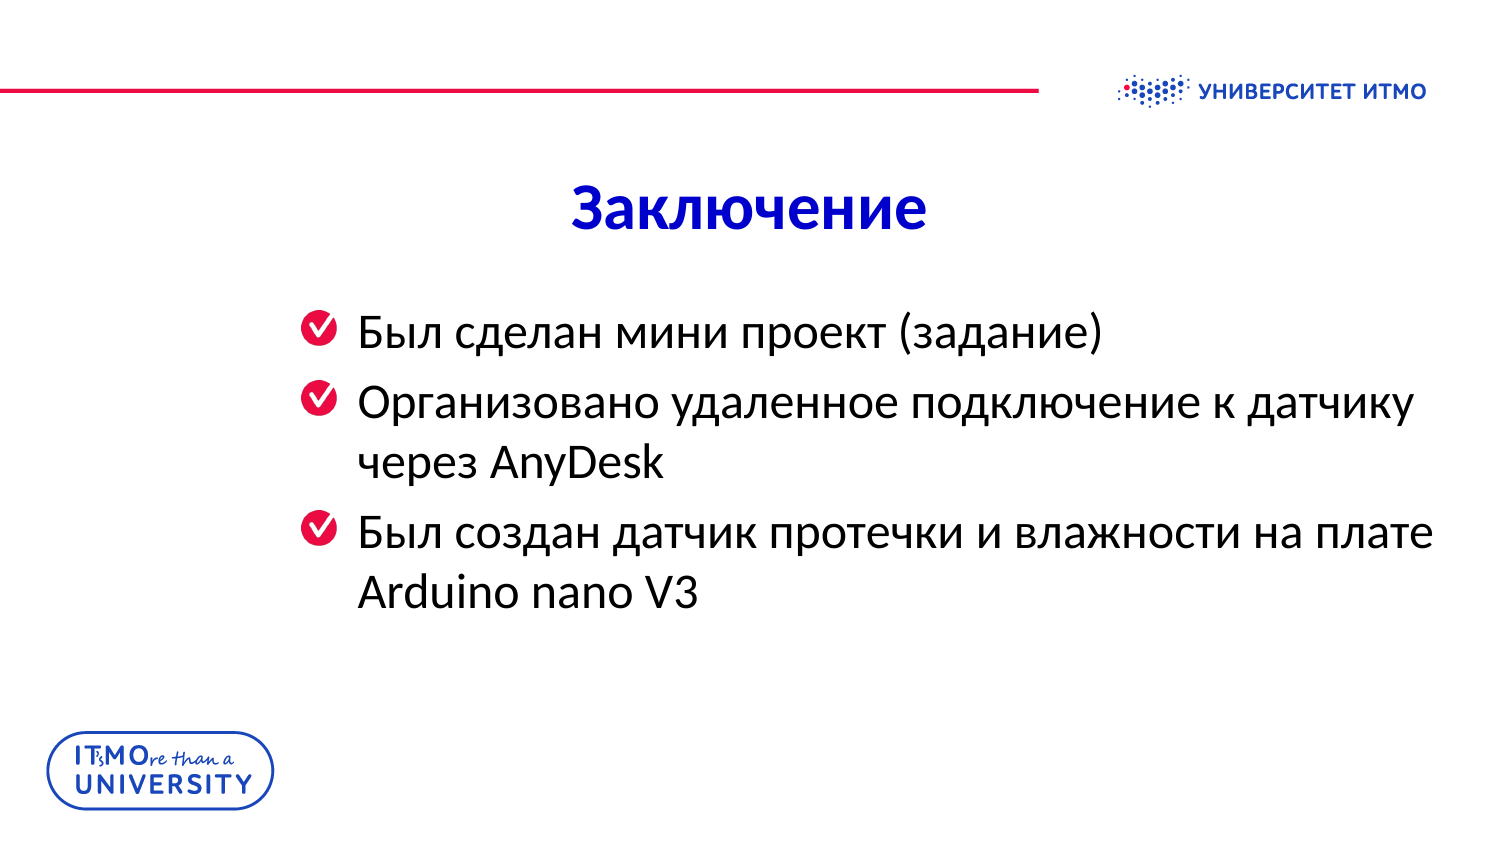

International Students and Scholars Rock
# Заключение
Был сделан мини проект (задание)
Организовано удаленное подключение к датчику через AnyDesk
Был создан датчик протечки и влажности на плате Arduino nano V3